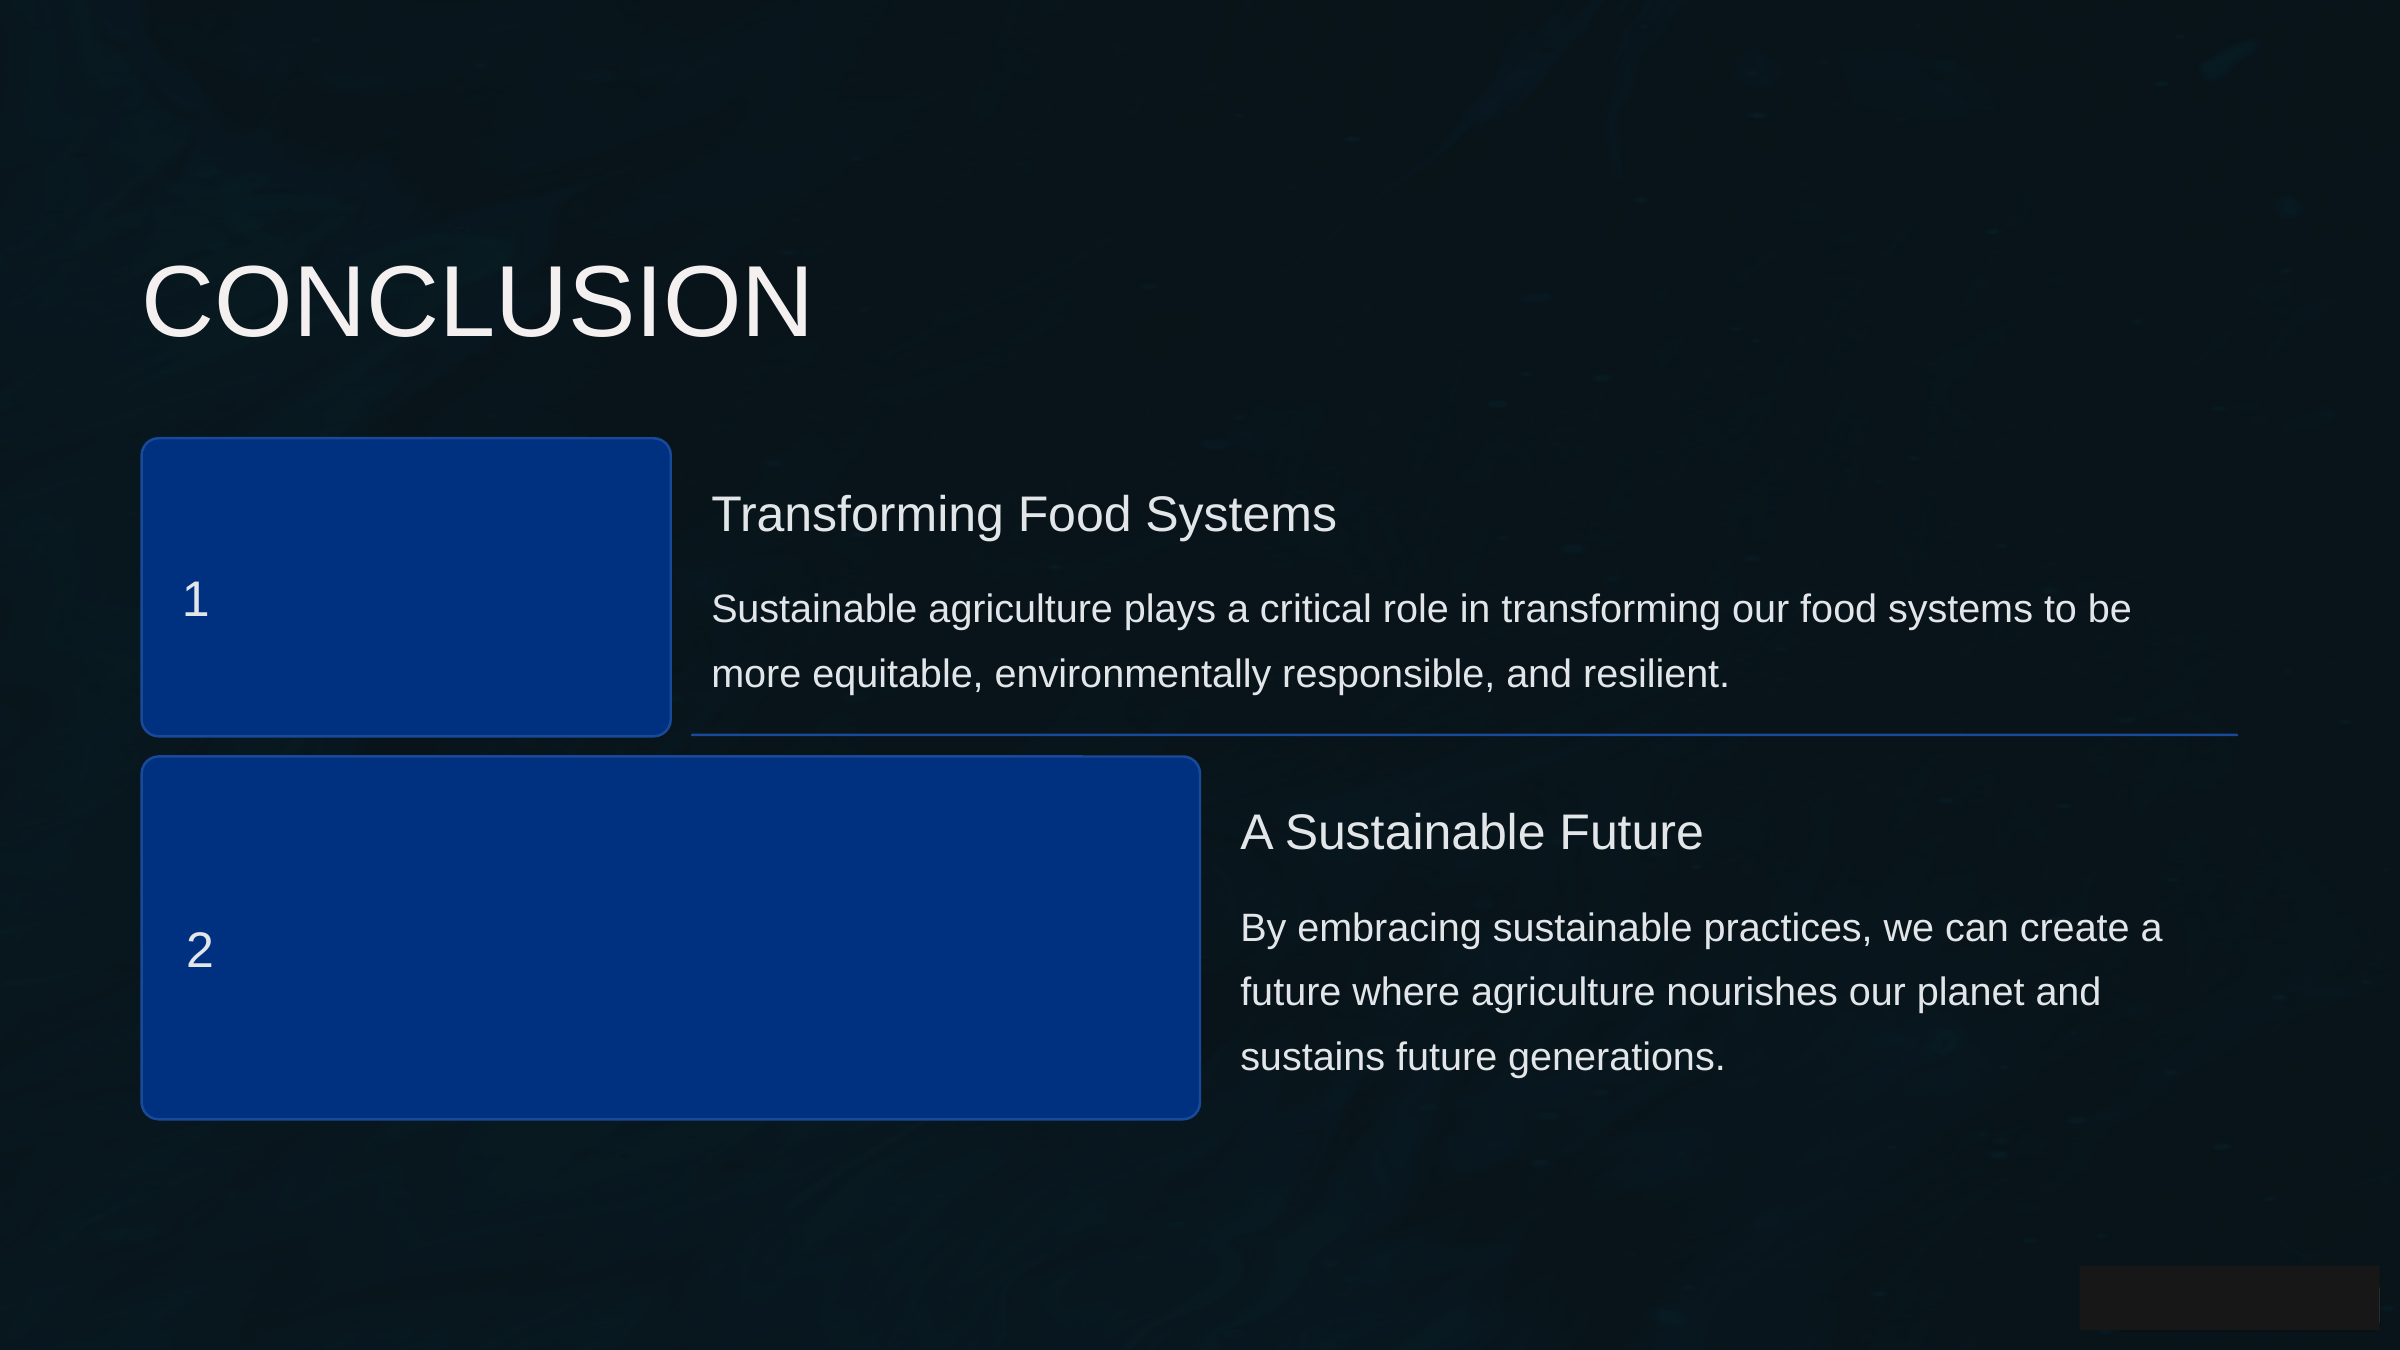

CONCLUSION

Transforming Food Systems
1
Sustainable agriculture plays a critical role in transforming our food systems to be more equitable, environmentally responsible, and resilient.

A Sustainable Future
By embracing sustainable practices, we can create a future where agriculture nourishes our planet and sustains future generations.
2